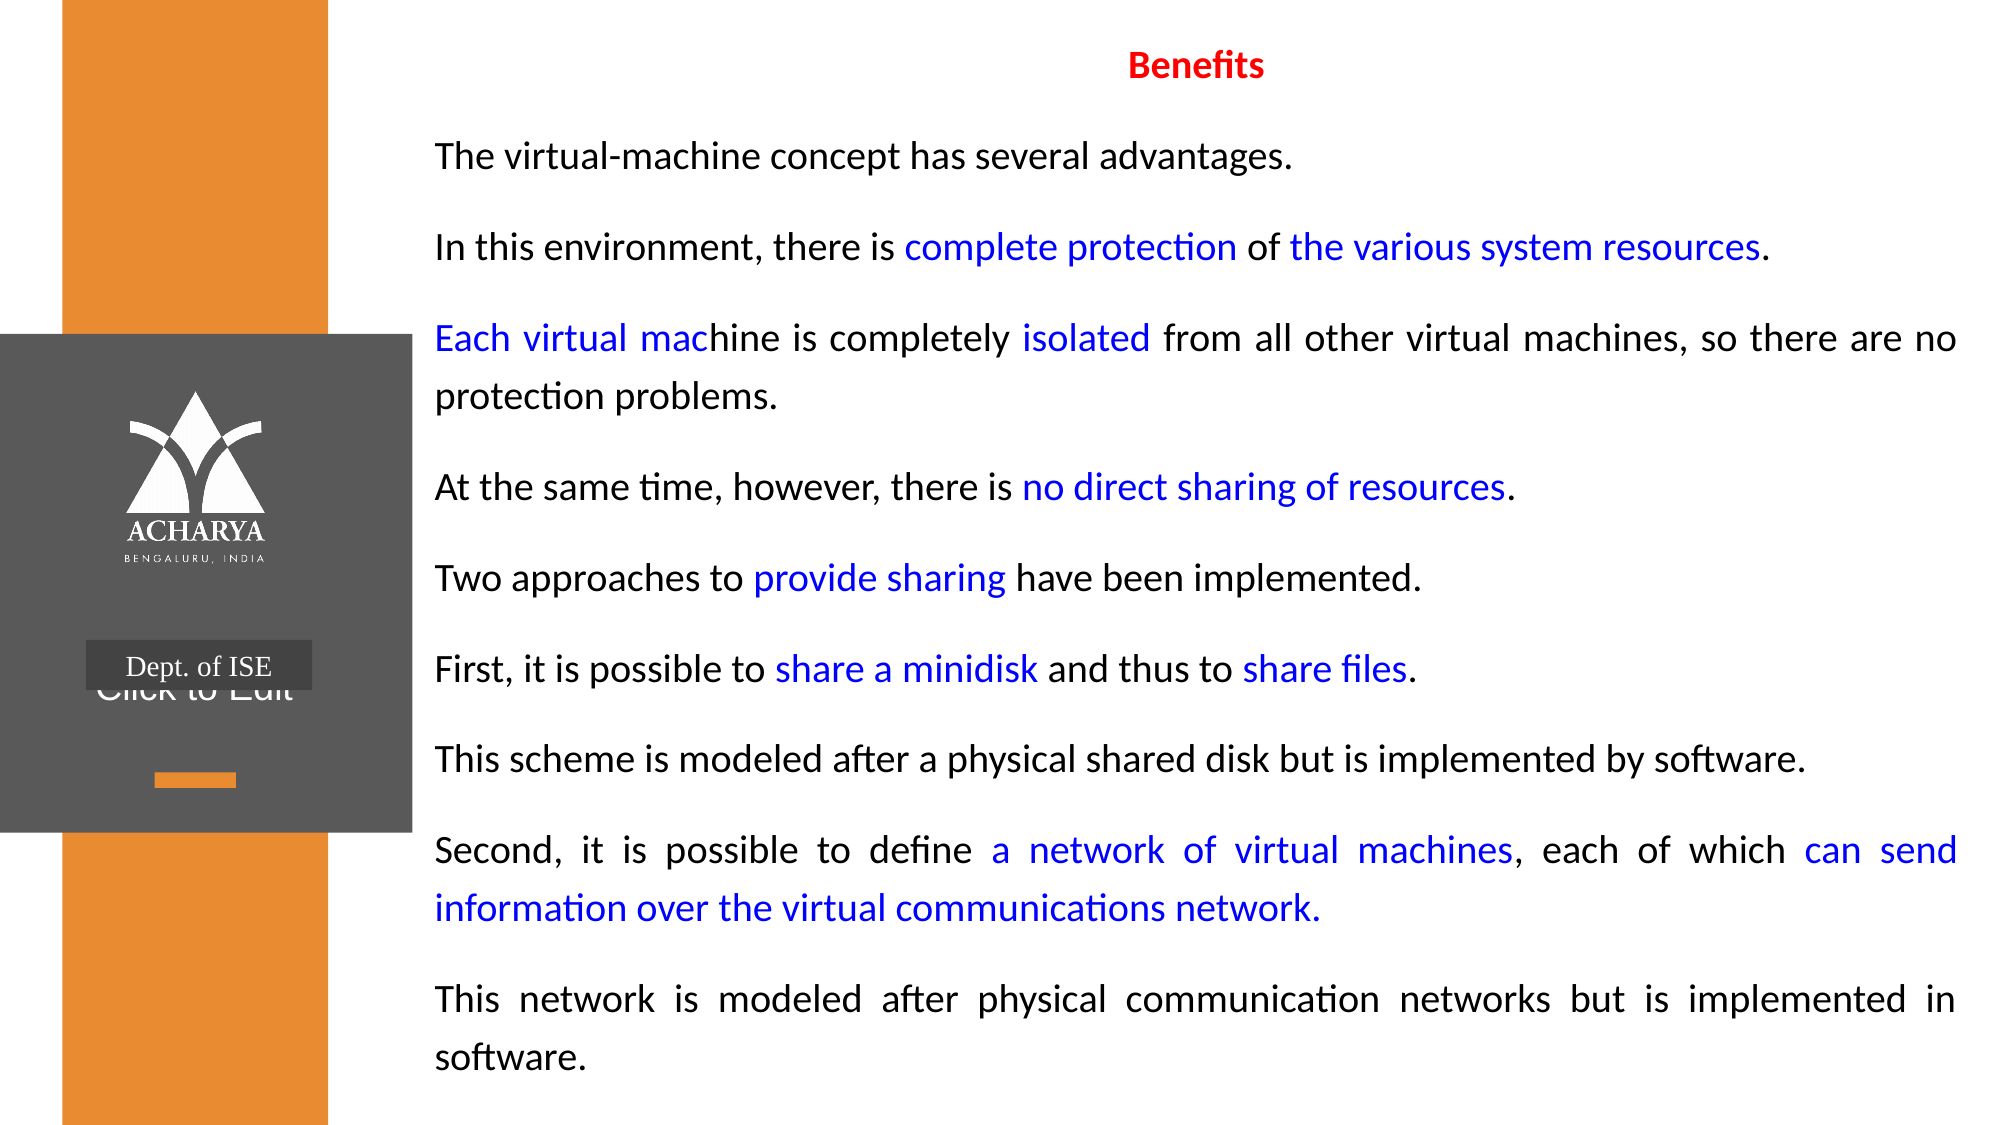

Benefits
The virtual-machine concept has several advantages.
In this environment, there is complete protection of the various system resources.
Each virtual machine is completely isolated from all other virtual machines, so there are no protection problems.
At the same time, however, there is no direct sharing of resources.
Two approaches to provide sharing have been implemented.
First, it is possible to share a minidisk and thus to share files.
This scheme is modeled after a physical shared disk but is implemented by software.
Second, it is possible to define a network of virtual machines, each of which can send information over the virtual communications network.
This network is modeled after physical communication networks but is implemented in software.

Dept. of ISE